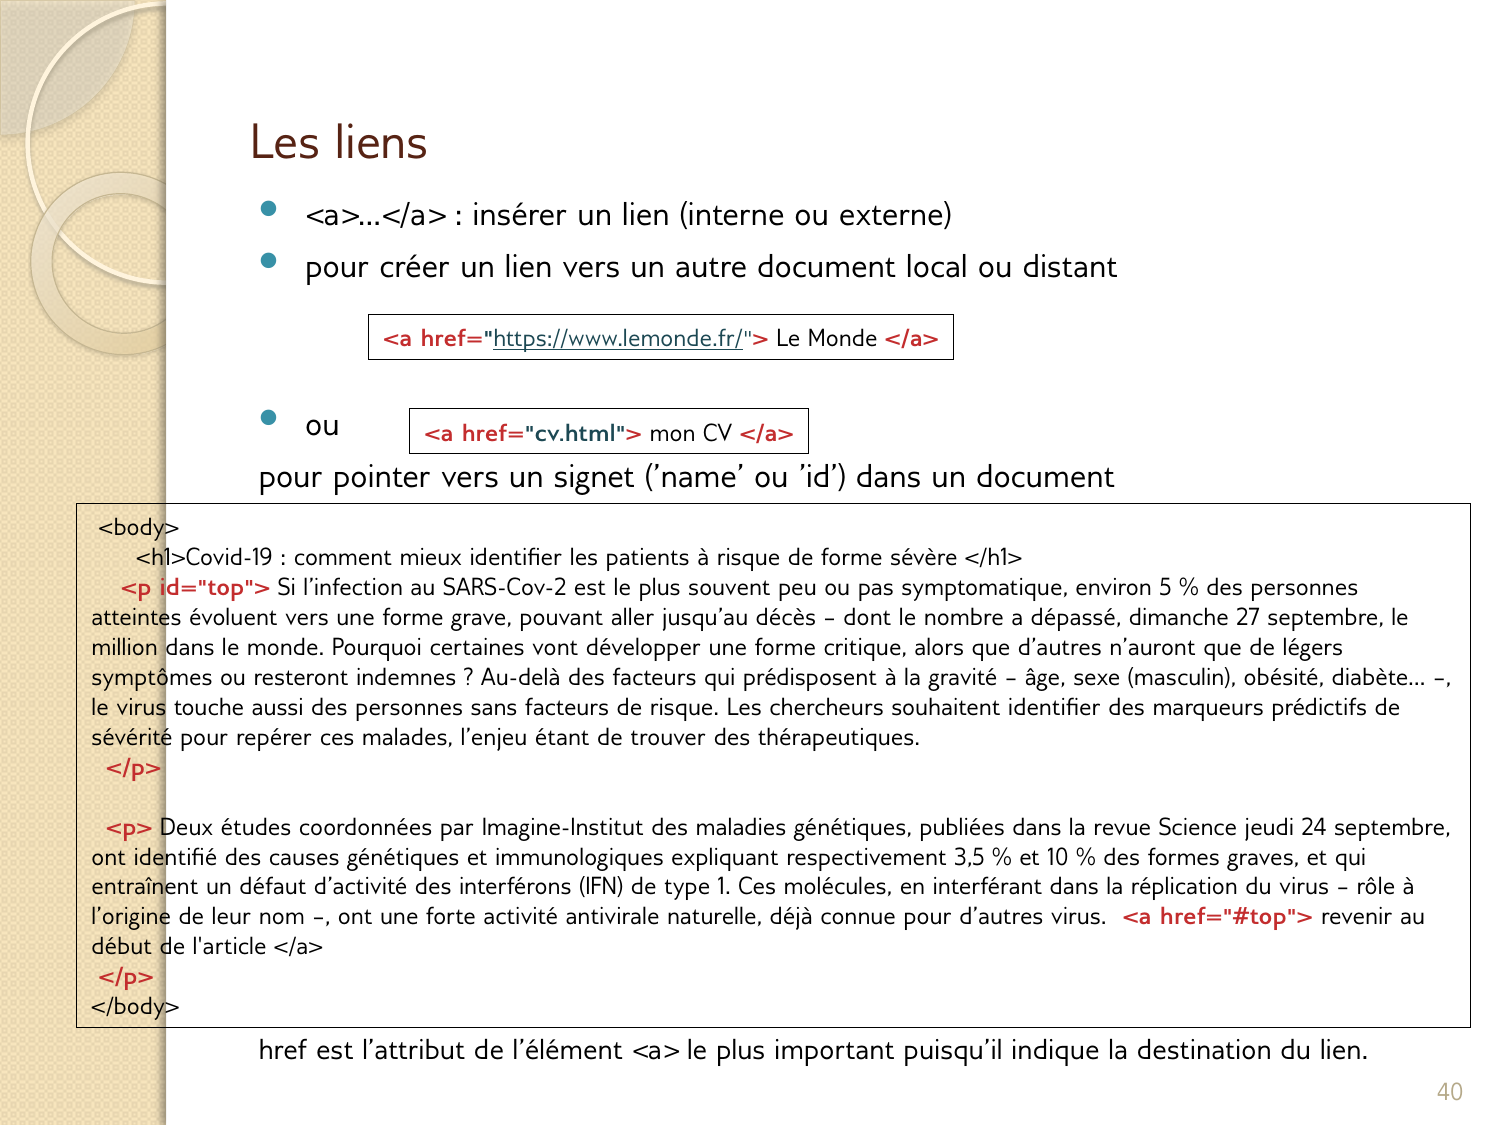

# Les liens
<a>...</a> : insérer un lien (interne ou externe)
pour créer un lien vers un autre document local ou distant

ou
pour pointer vers un signet (’name’ ou ’id’) dans un document

href est l’attribut de l’élément <a> le plus important puisqu’il indique la destination du lien.

<a href="https://www.lemonde.fr/"> Le Monde </a>
<a href="cv.html"> mon CV </a>
 <body>
      <h1>Covid-19 : comment mieux identifier les patients à risque de forme sévère </h1>
    <p id="top"> Si l’infection au SARS-Cov-2 est le plus souvent peu ou pas symptomatique, environ 5 % des personnes atteintes évoluent vers une forme grave, pouvant aller jusqu’au décès – dont le nombre a dépassé, dimanche 27 septembre, le million dans le monde. Pourquoi certaines vont développer une forme critique, alors que d’autres n’auront que de légers symptômes ou resteront indemnes ? Au-delà des facteurs qui prédisposent à la gravité – âge, sexe (masculin), obésité, diabète… –, le virus touche aussi des personnes sans facteurs de risque. Les chercheurs souhaitent identifier des marqueurs prédictifs de sévérité pour repérer ces malades, l’enjeu étant de trouver des thérapeutiques.
  </p>

  <p> Deux études coordonnées par Imagine-Institut des maladies génétiques, publiées dans la revue Science jeudi 24 septembre, ont identifié des causes génétiques et immunologiques expliquant respectivement 3,5 % et 10 % des formes graves, et qui entraînent un défaut d’activité des interférons (IFN) de type 1. Ces molécules, en interférant dans la réplication du virus – rôle à l’origine de leur nom –, ont une forte activité antivirale naturelle, déjà connue pour d’autres virus.  <a href="#top"> revenir au début de l'article </a>
 </p>
</body>
40